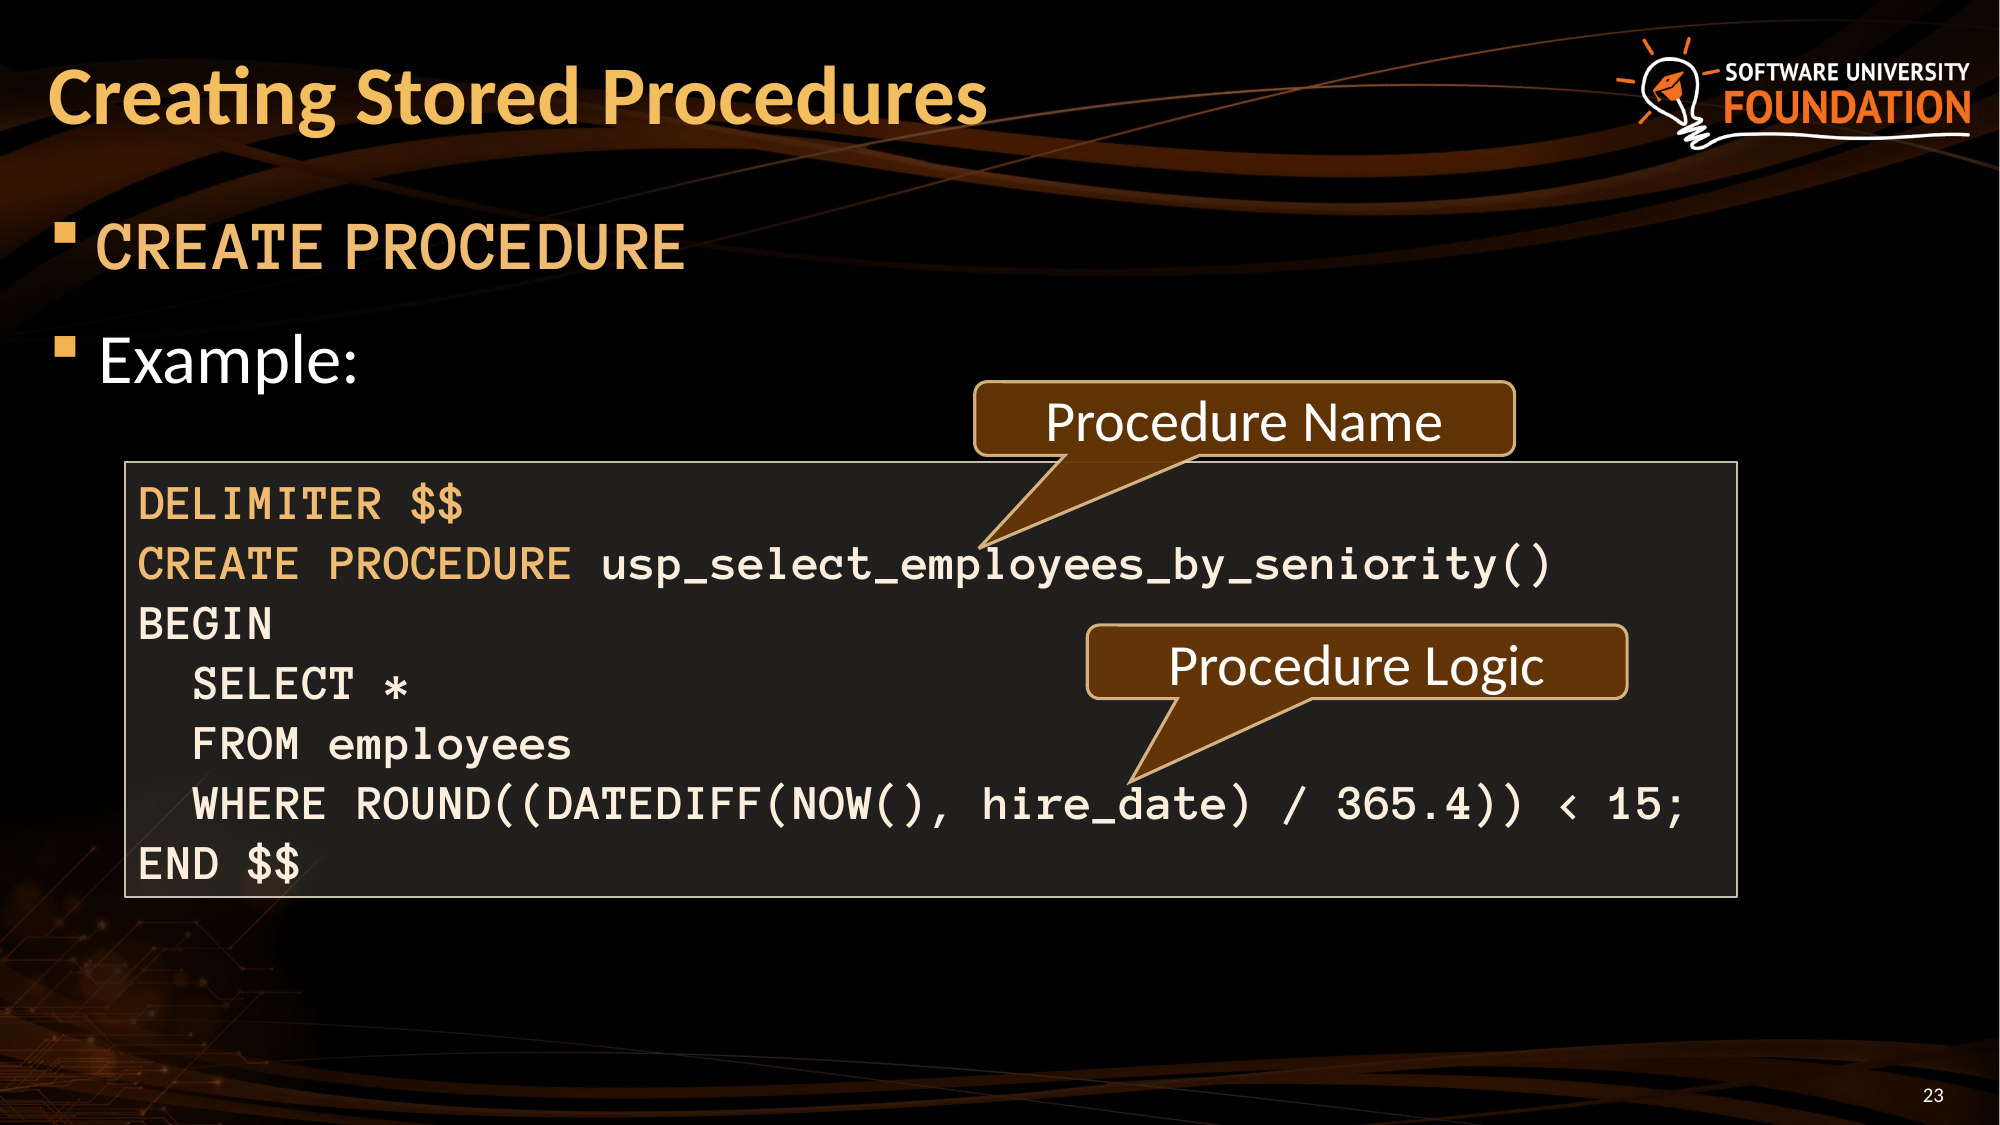

# Creating Stored Procedures
CREATE PROCEDURE
Example:
Procedure Name
DELIMITER $$
CREATE PROCEDURE usp_select_employees_by_seniority()
BEGIN
  SELECT *
  FROM employees
  WHERE ROUND((DATEDIFF(NOW(), hire_date) / 365.4)) < 15;
END $$
Procedure Logic
23